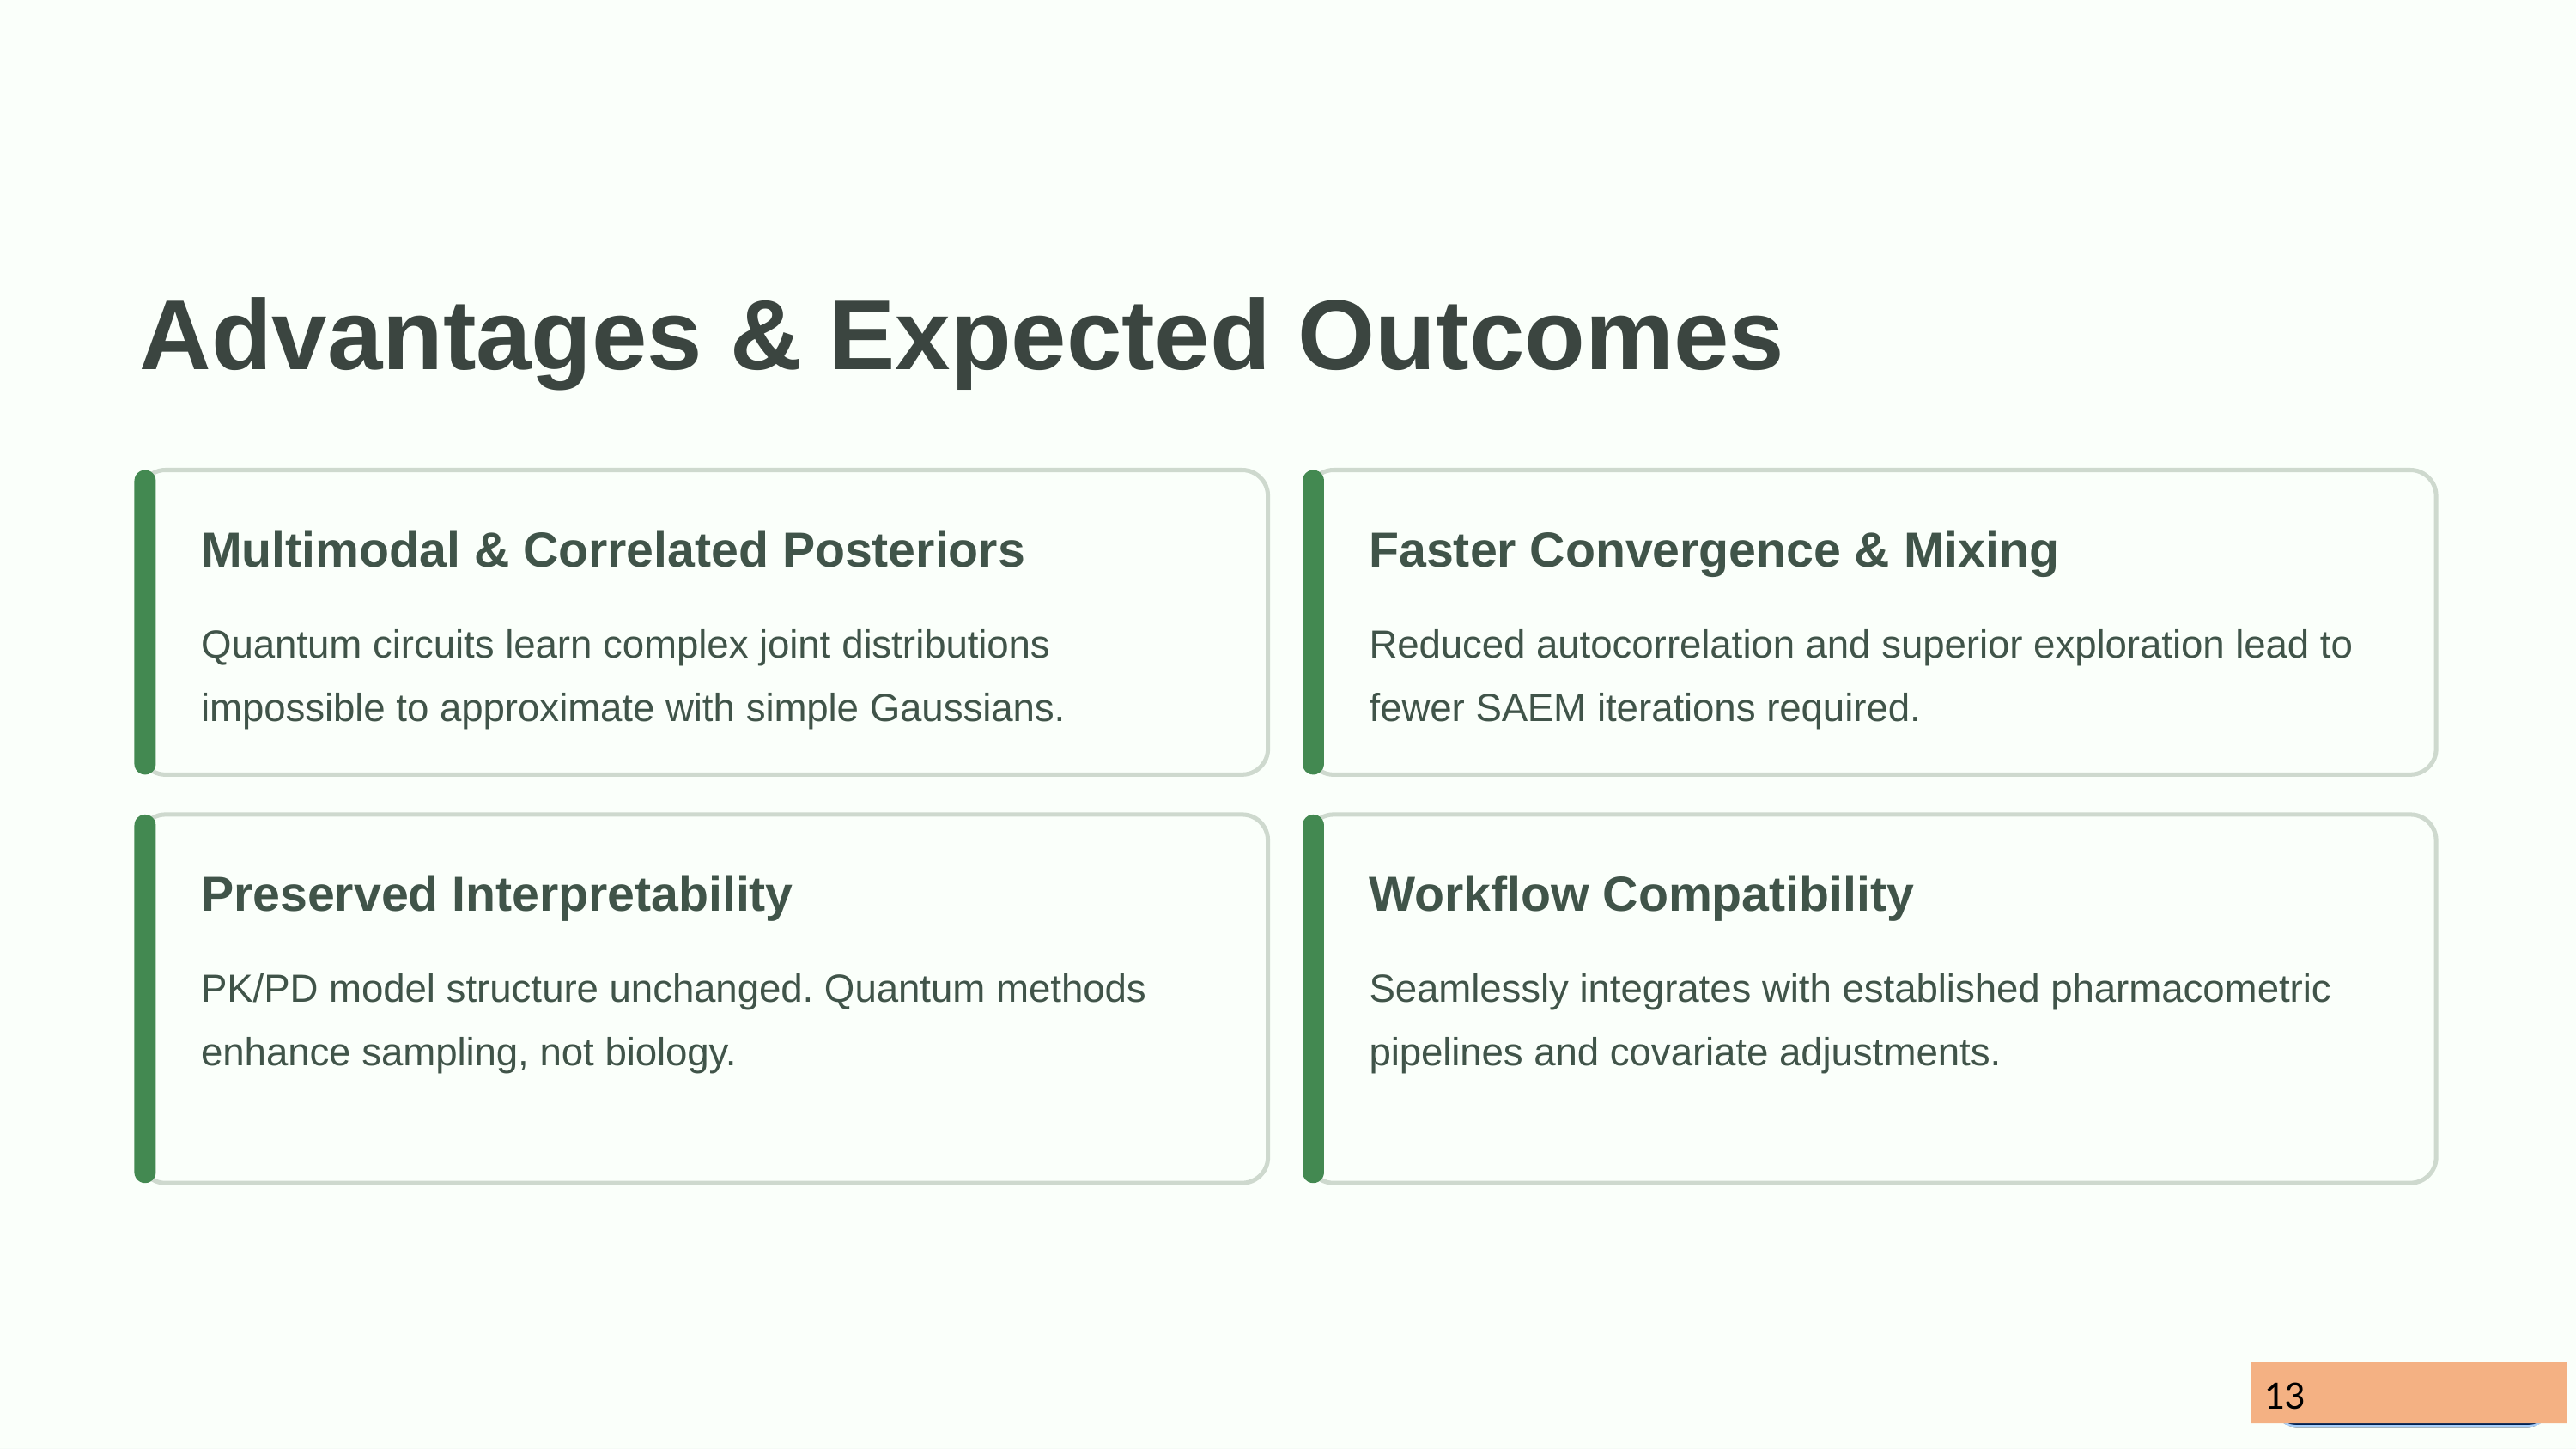

Advantages & Expected Outcomes

Multimodal & Correlated Posteriors
Faster Convergence & Mixing
Quantum circuits learn complex joint distributions impossible to approximate with simple Gaussians.
Reduced autocorrelation and superior exploration lead to fewer SAEM iterations required.

Preserved Interpretability
Workflow Compatibility
PK/PD model structure unchanged. Quantum methods enhance sampling, not biology.
Seamlessly integrates with established pharmacometric pipelines and covariate adjustments.
13